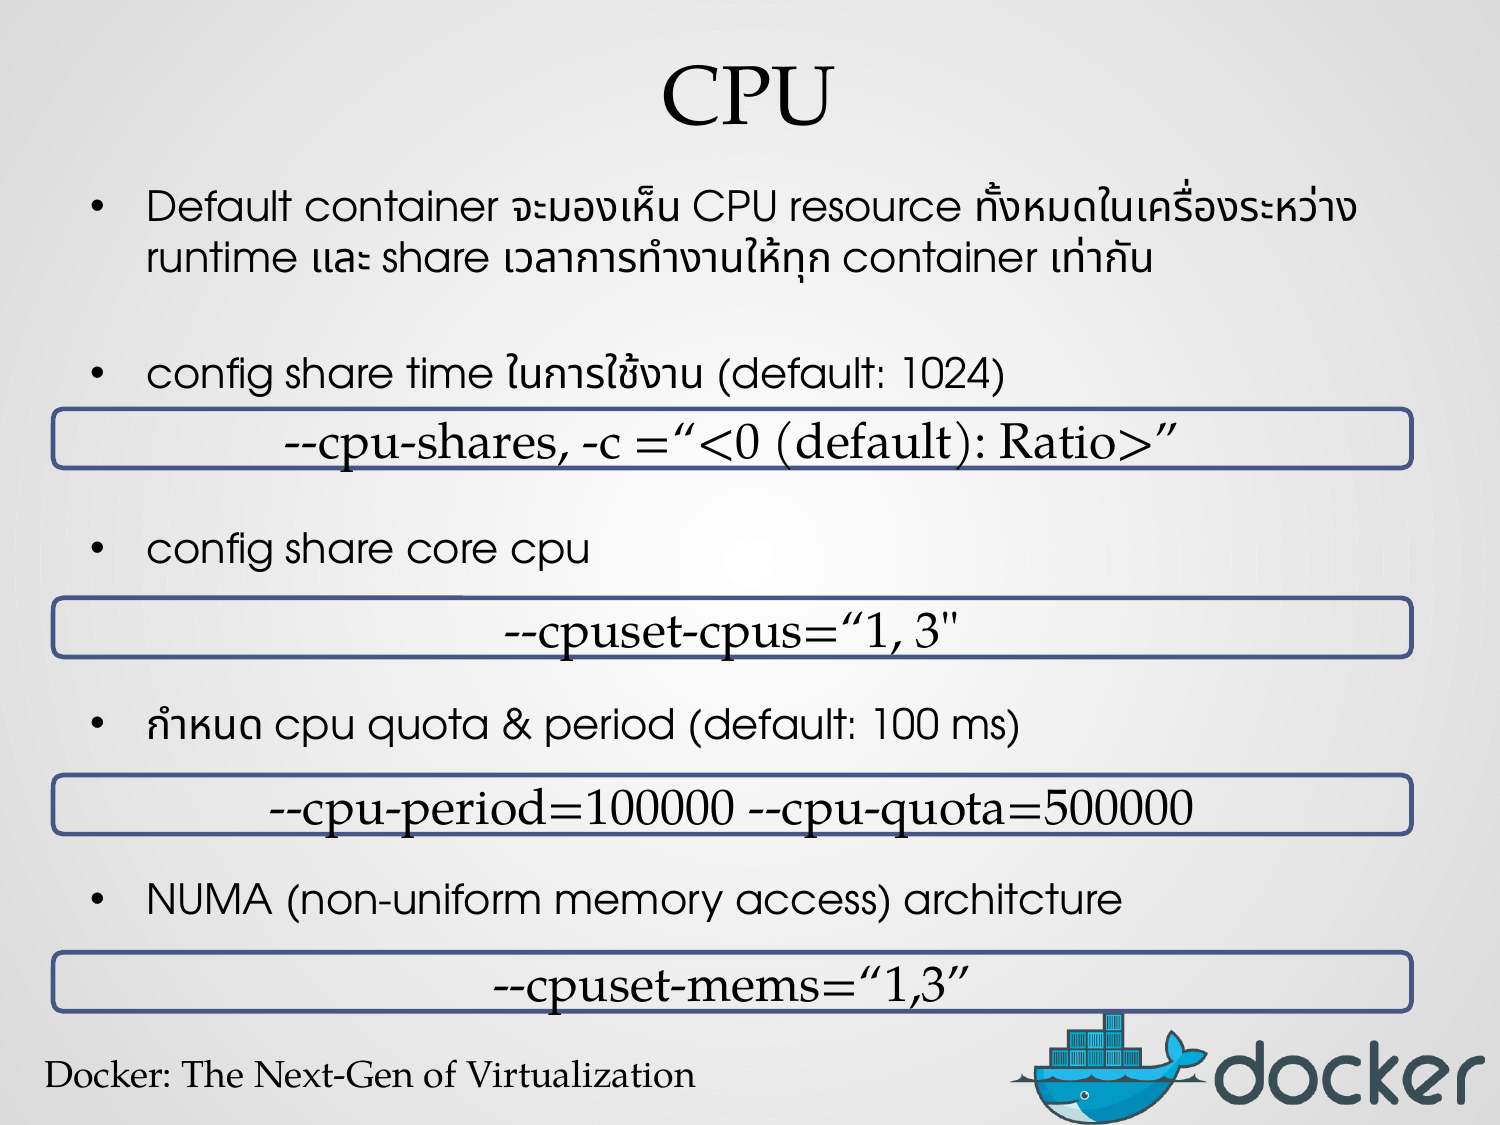

# CPU
Default container จะมองเห็น CPU resource ทั้งหมดในเครื่องระหว่าง runtime และ share เวลาการทำงานให้ทุก container เท่ากัน

config share time ในการใช้งาน (default: 1024)

config share core cpu

กำหนด cpu quota & period (default: 100 ms)

NUMA (non-uniform memory access) architcture

--cpu-shares, -c =“<0 (default): Ratio>”
--cpuset-cpus=“1, 3"
--cpu-period=100000 --cpu-quota=500000
--cpuset-mems=“1,3”
Docker: The Next-Gen of Virtualization